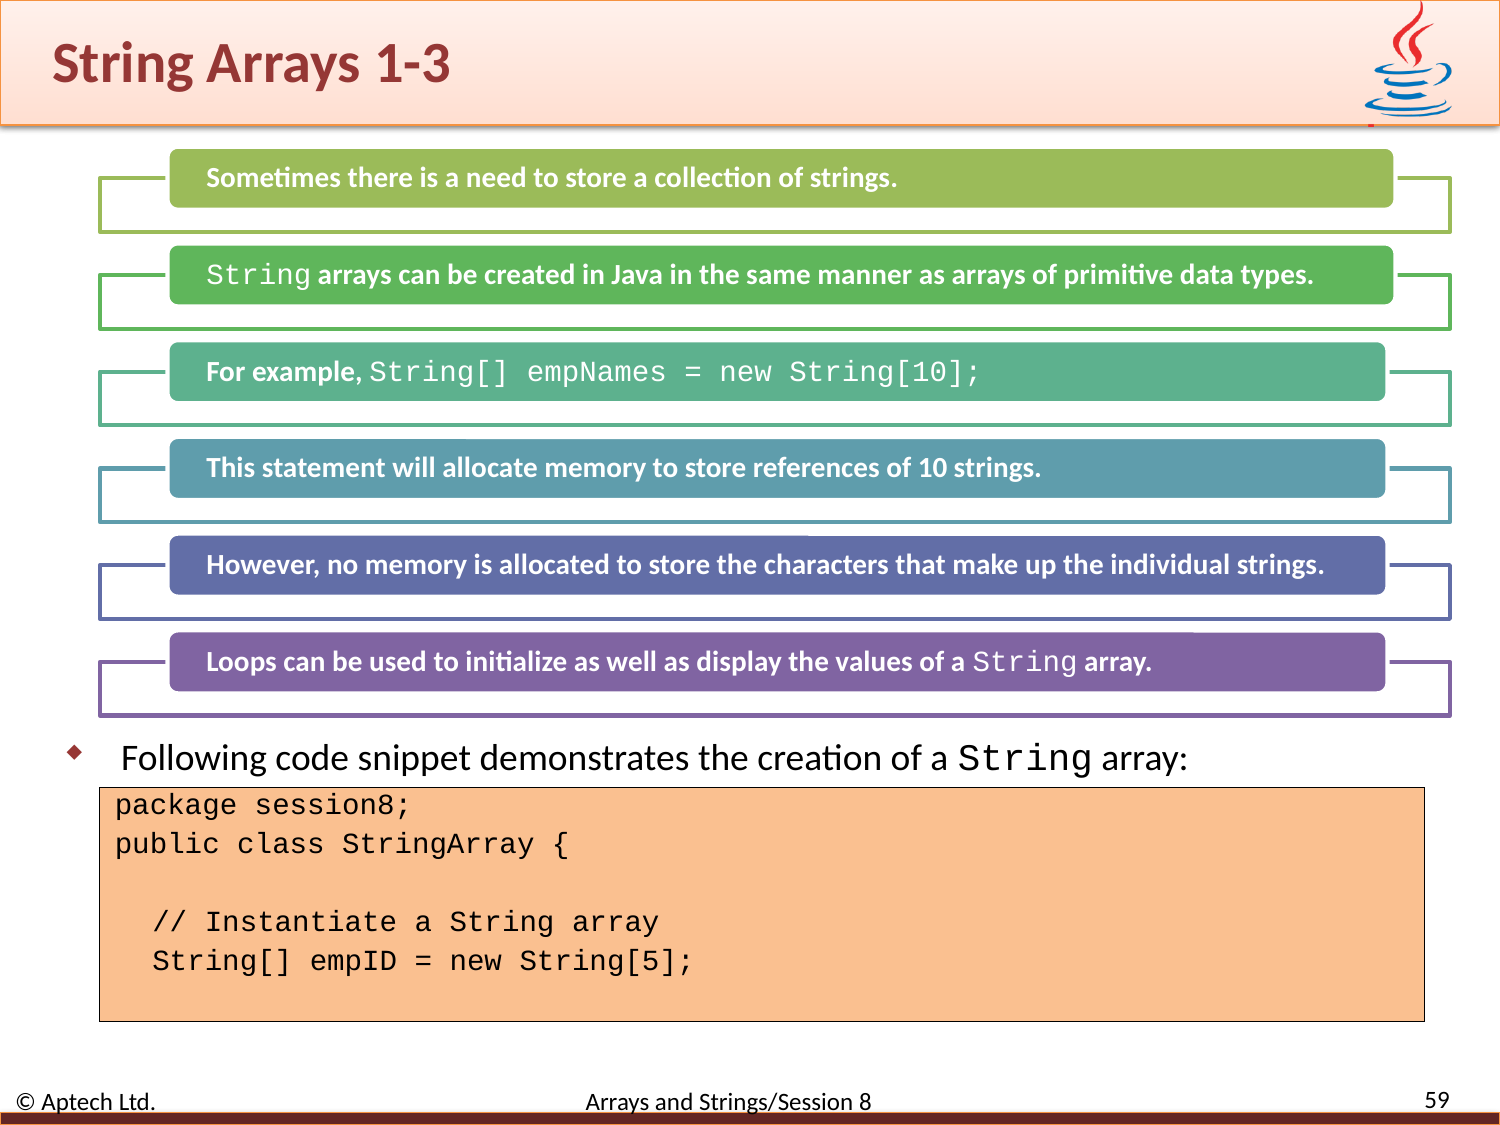

# String Arrays 1-3
Sometimes there is a need to store a collection of strings.
String arrays can be created in Java in the same manner as arrays of primitive data types.
For example, String[] empNames = new String[10];
This statement will allocate memory to store references of 10 strings.
However, no memory is allocated to store the characters that make up the individual strings.
Loops can be used to initialize as well as display the values of a String array.
Following code snippet demonstrates the creation of a String array:
package session8;
public class StringArray {

// Instantiate a String array
String[] empID = new String[5];

59
© Aptech Ltd.                                                                           Arrays and Strings/Session 8